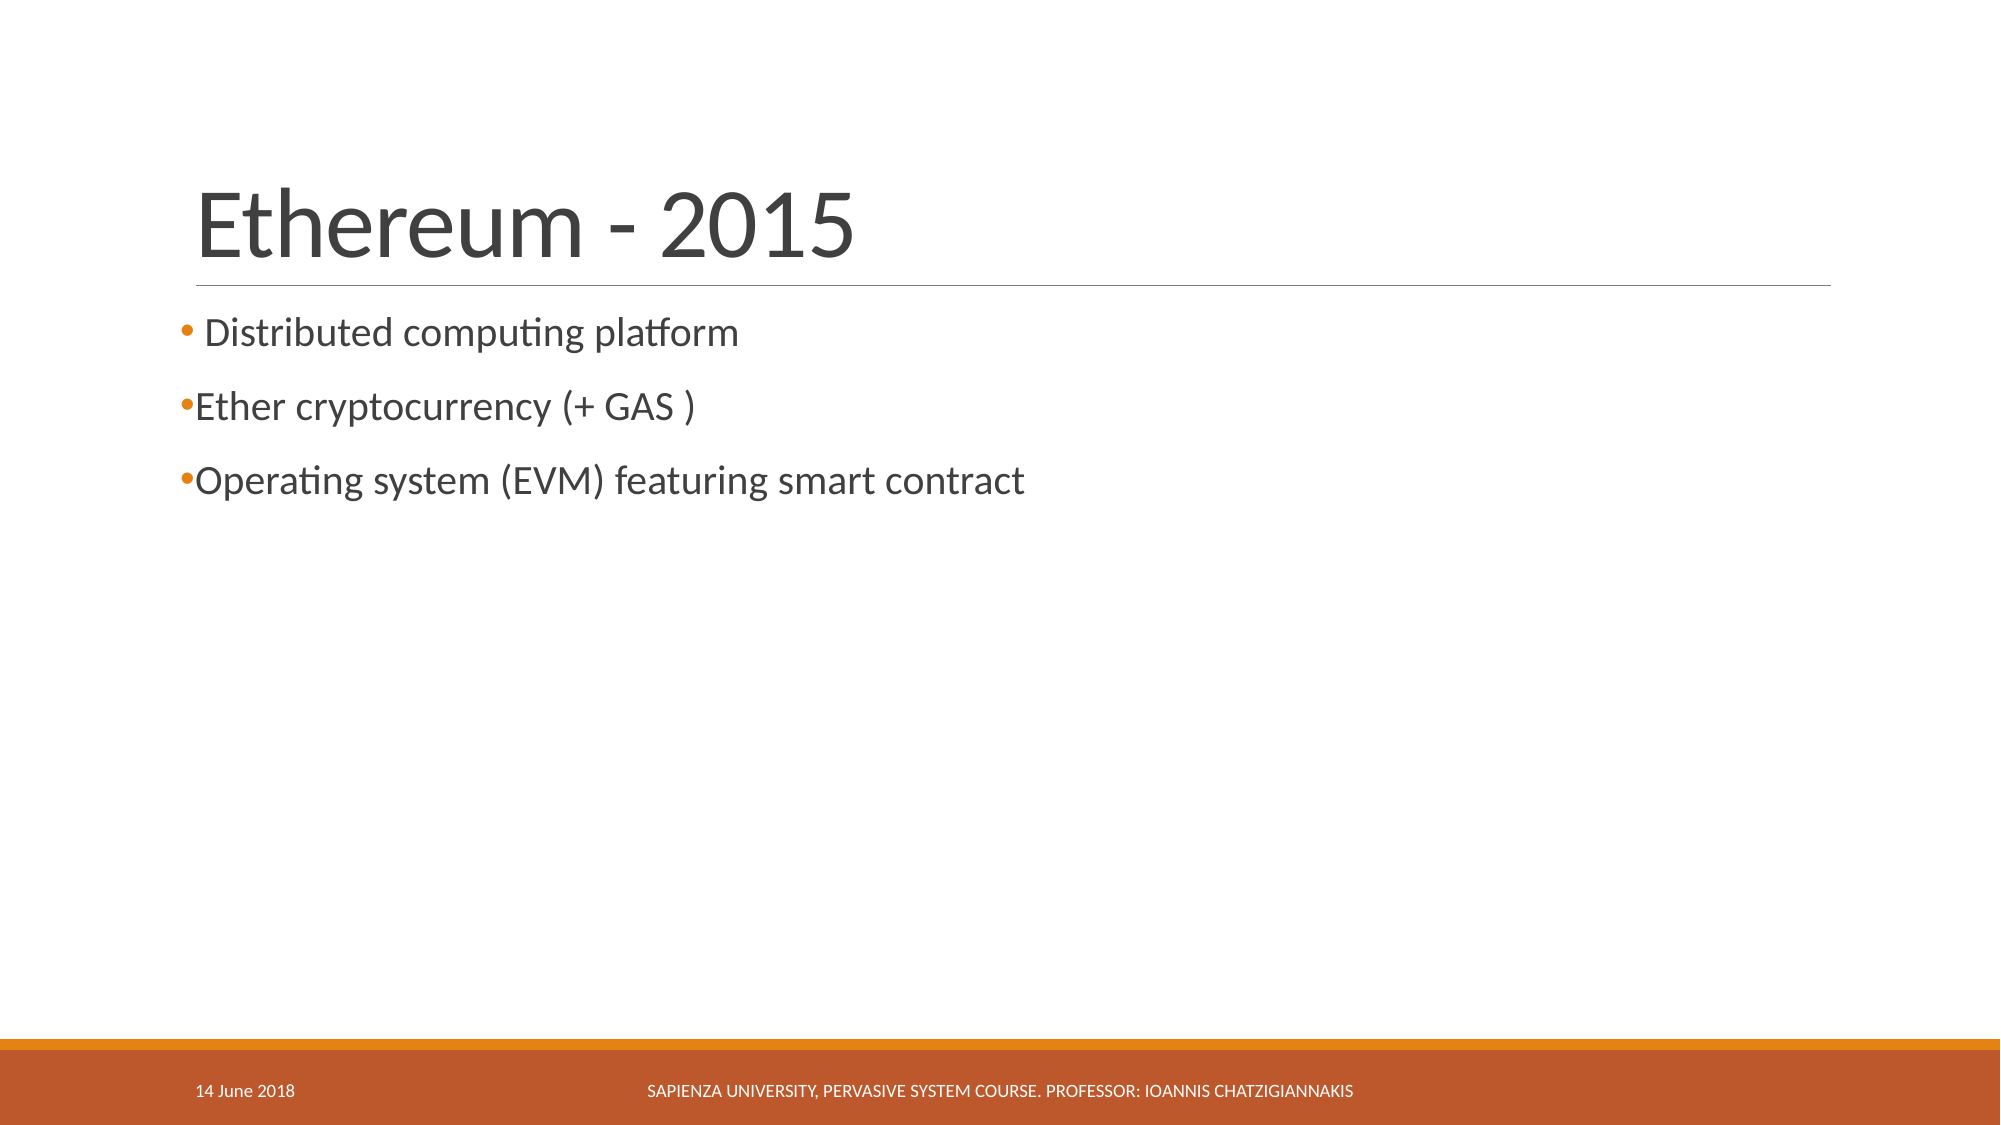

# Ethereum - 2015
 Distributed computing platform
Ether cryptocurrency (+ GAS )
Operating system (EVM) featuring smart contract

14 June 2018
Sapienza University, Pervasive System course. Professor: Ioannis Chatzigiannakis